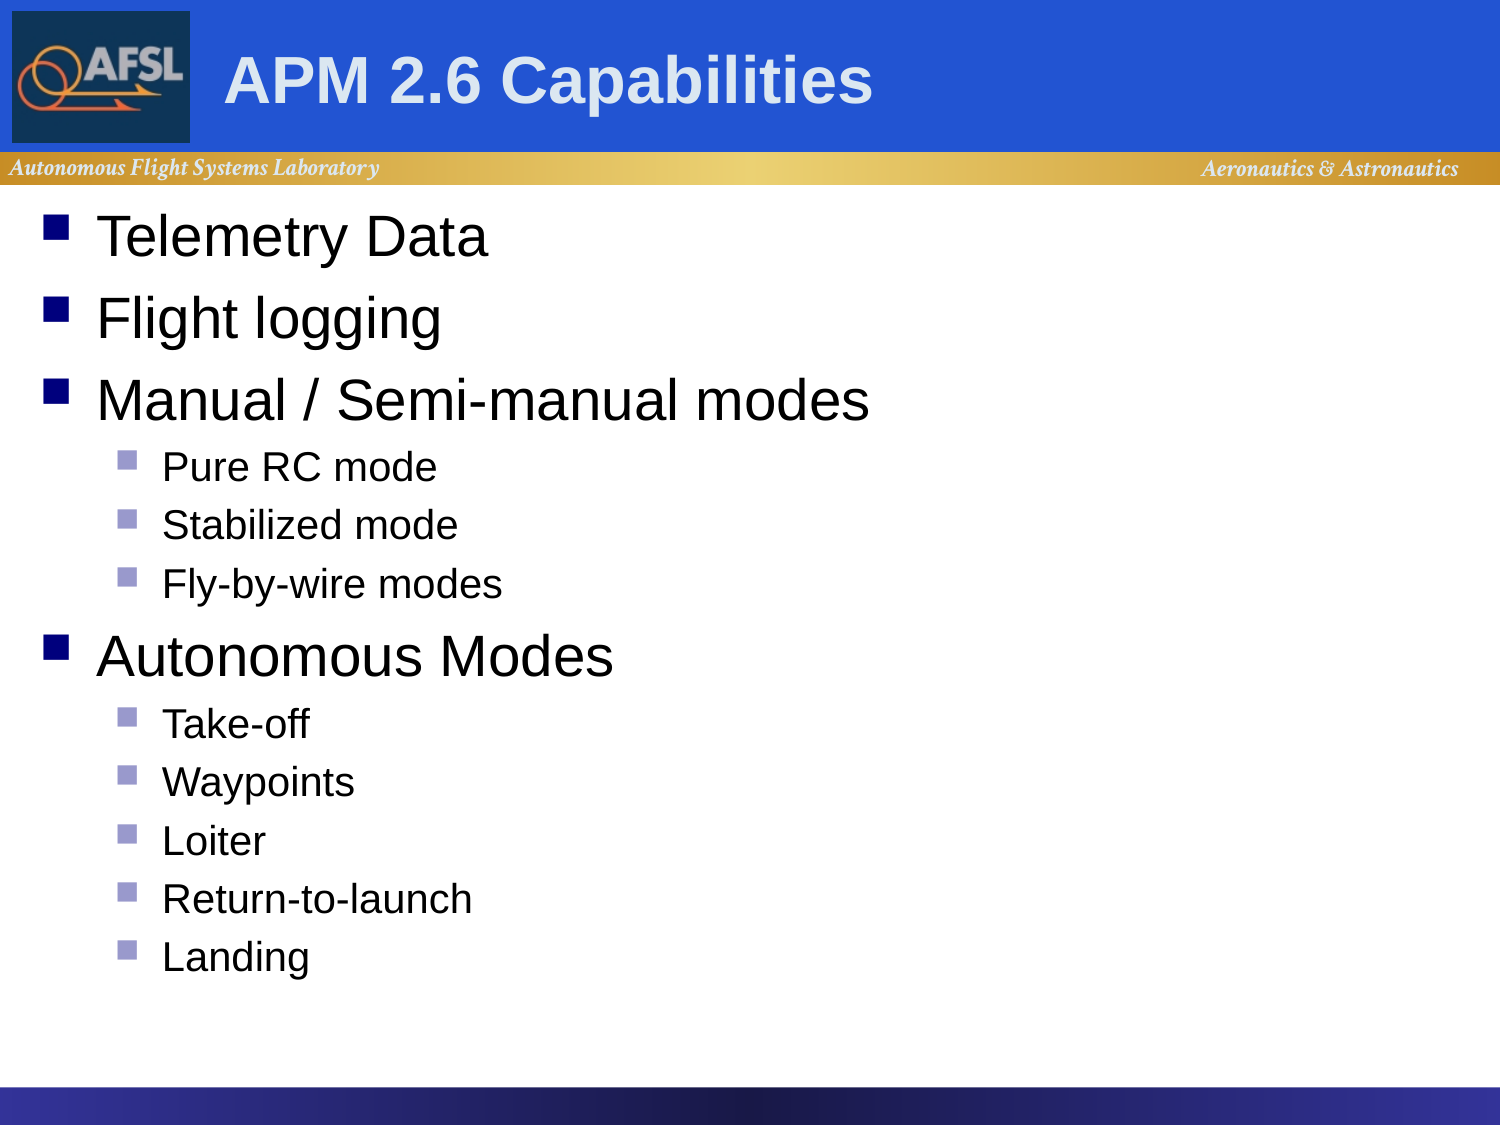

# APM 2.6 Capabilities
Telemetry Data
Flight logging
Manual / Semi-manual modes
Pure RC mode
Stabilized mode
Fly-by-wire modes
Autonomous Modes
Take-off
Waypoints
Loiter
Return-to-launch
Landing